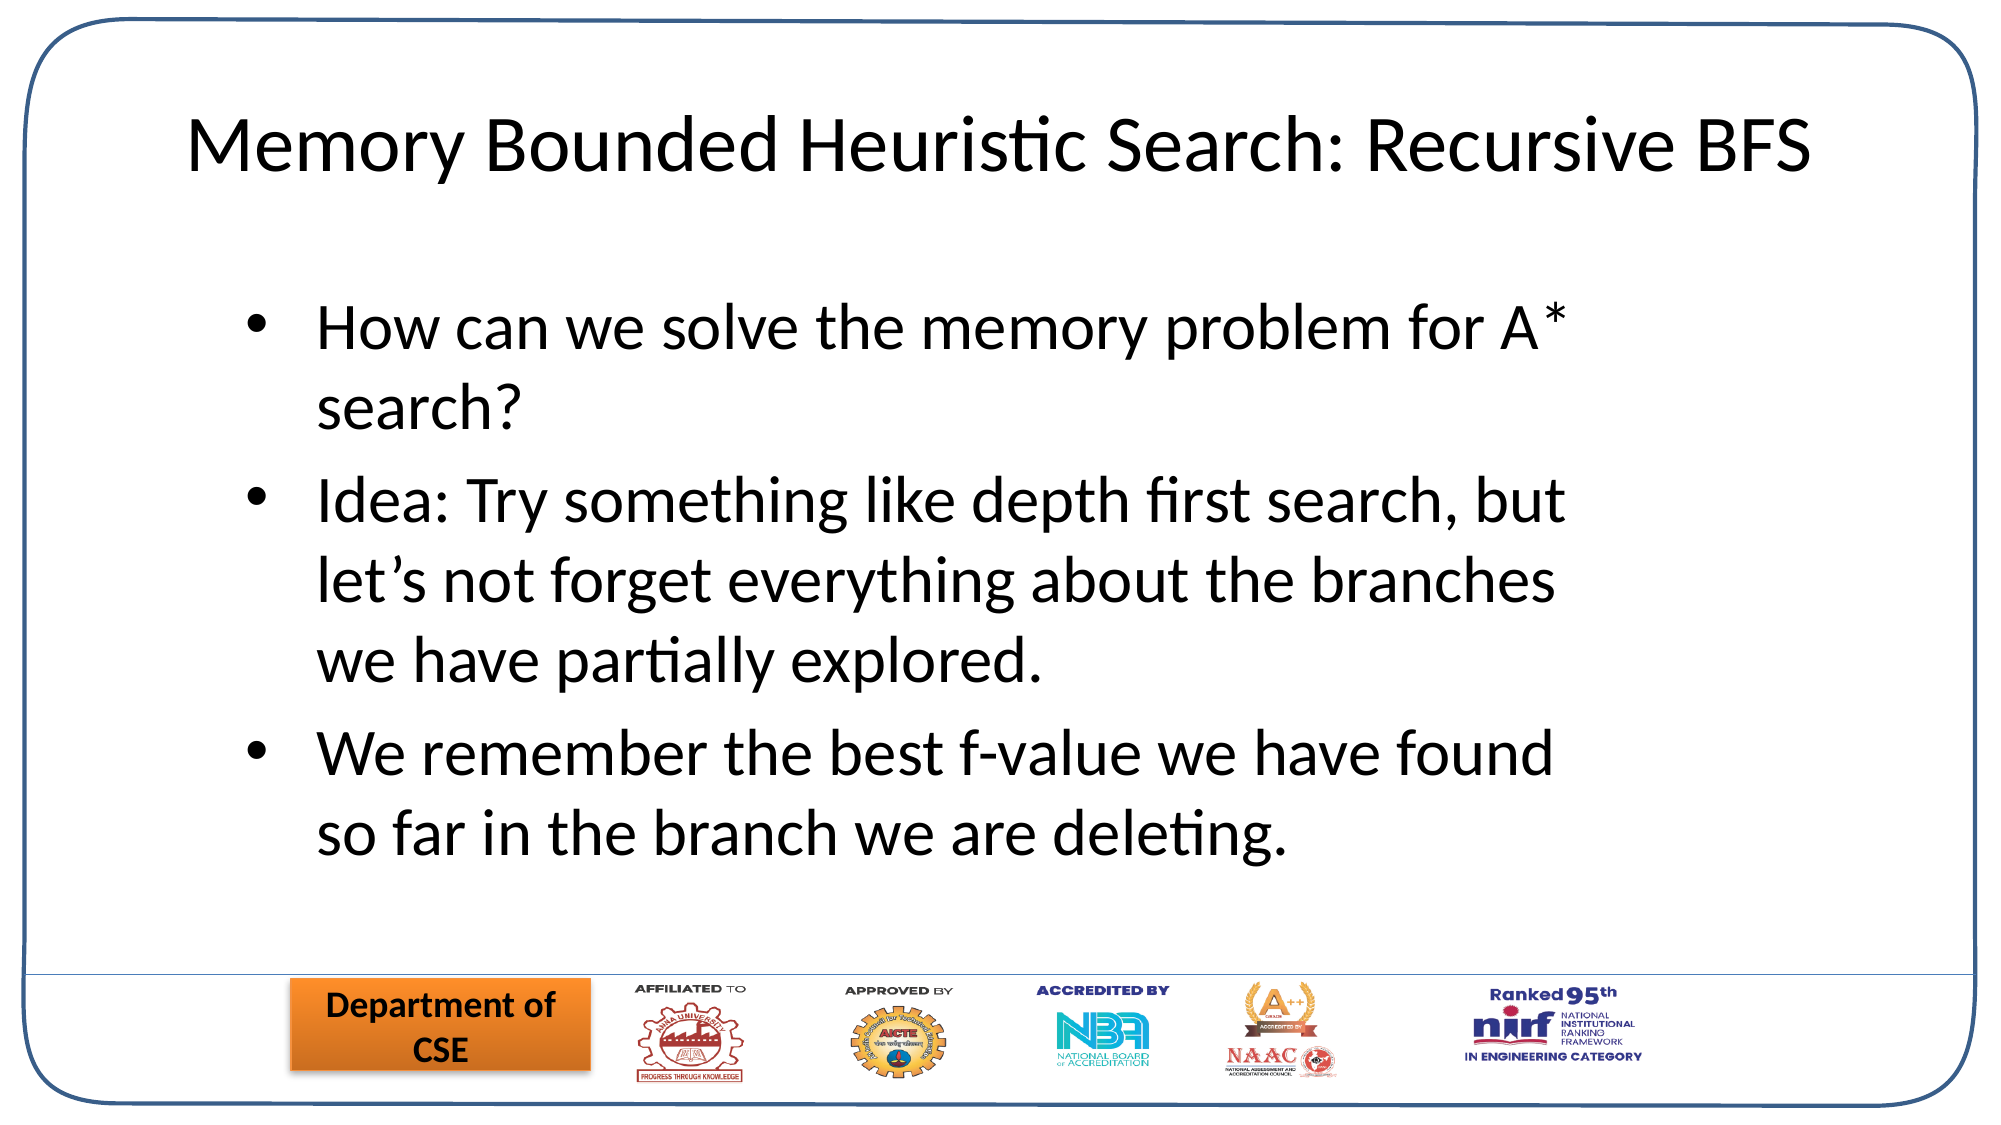

# Memory Bounded Heuristic Search: Recursive BFS
How can we solve the memory problem for A* search?
Idea: Try something like depth first search, but let’s not forget everything about the branches we have partially explored.
We remember the best f-value we have found so far in the branch we are deleting.